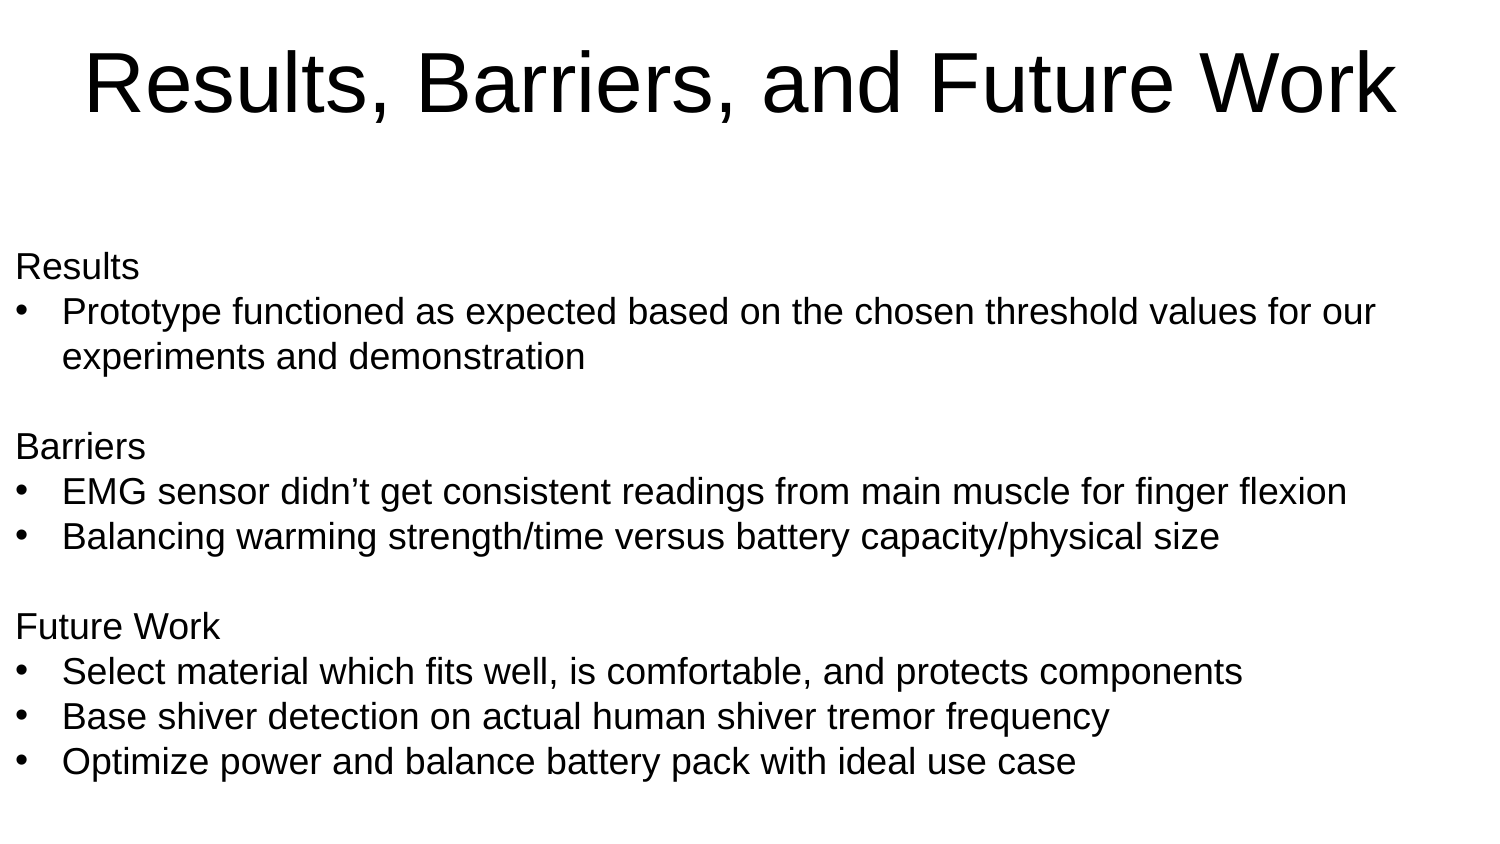

# Results, Barriers, and Future Work

Results
Prototype functioned as expected based on the chosen threshold values for our experiments and demonstration

Barriers
EMG sensor didn’t get consistent readings from main muscle for finger flexion
Balancing warming strength/time versus battery capacity/physical size

Future Work
Select material which fits well, is comfortable, and protects components
Base shiver detection on actual human shiver tremor frequency
Optimize power and balance battery pack with ideal use case